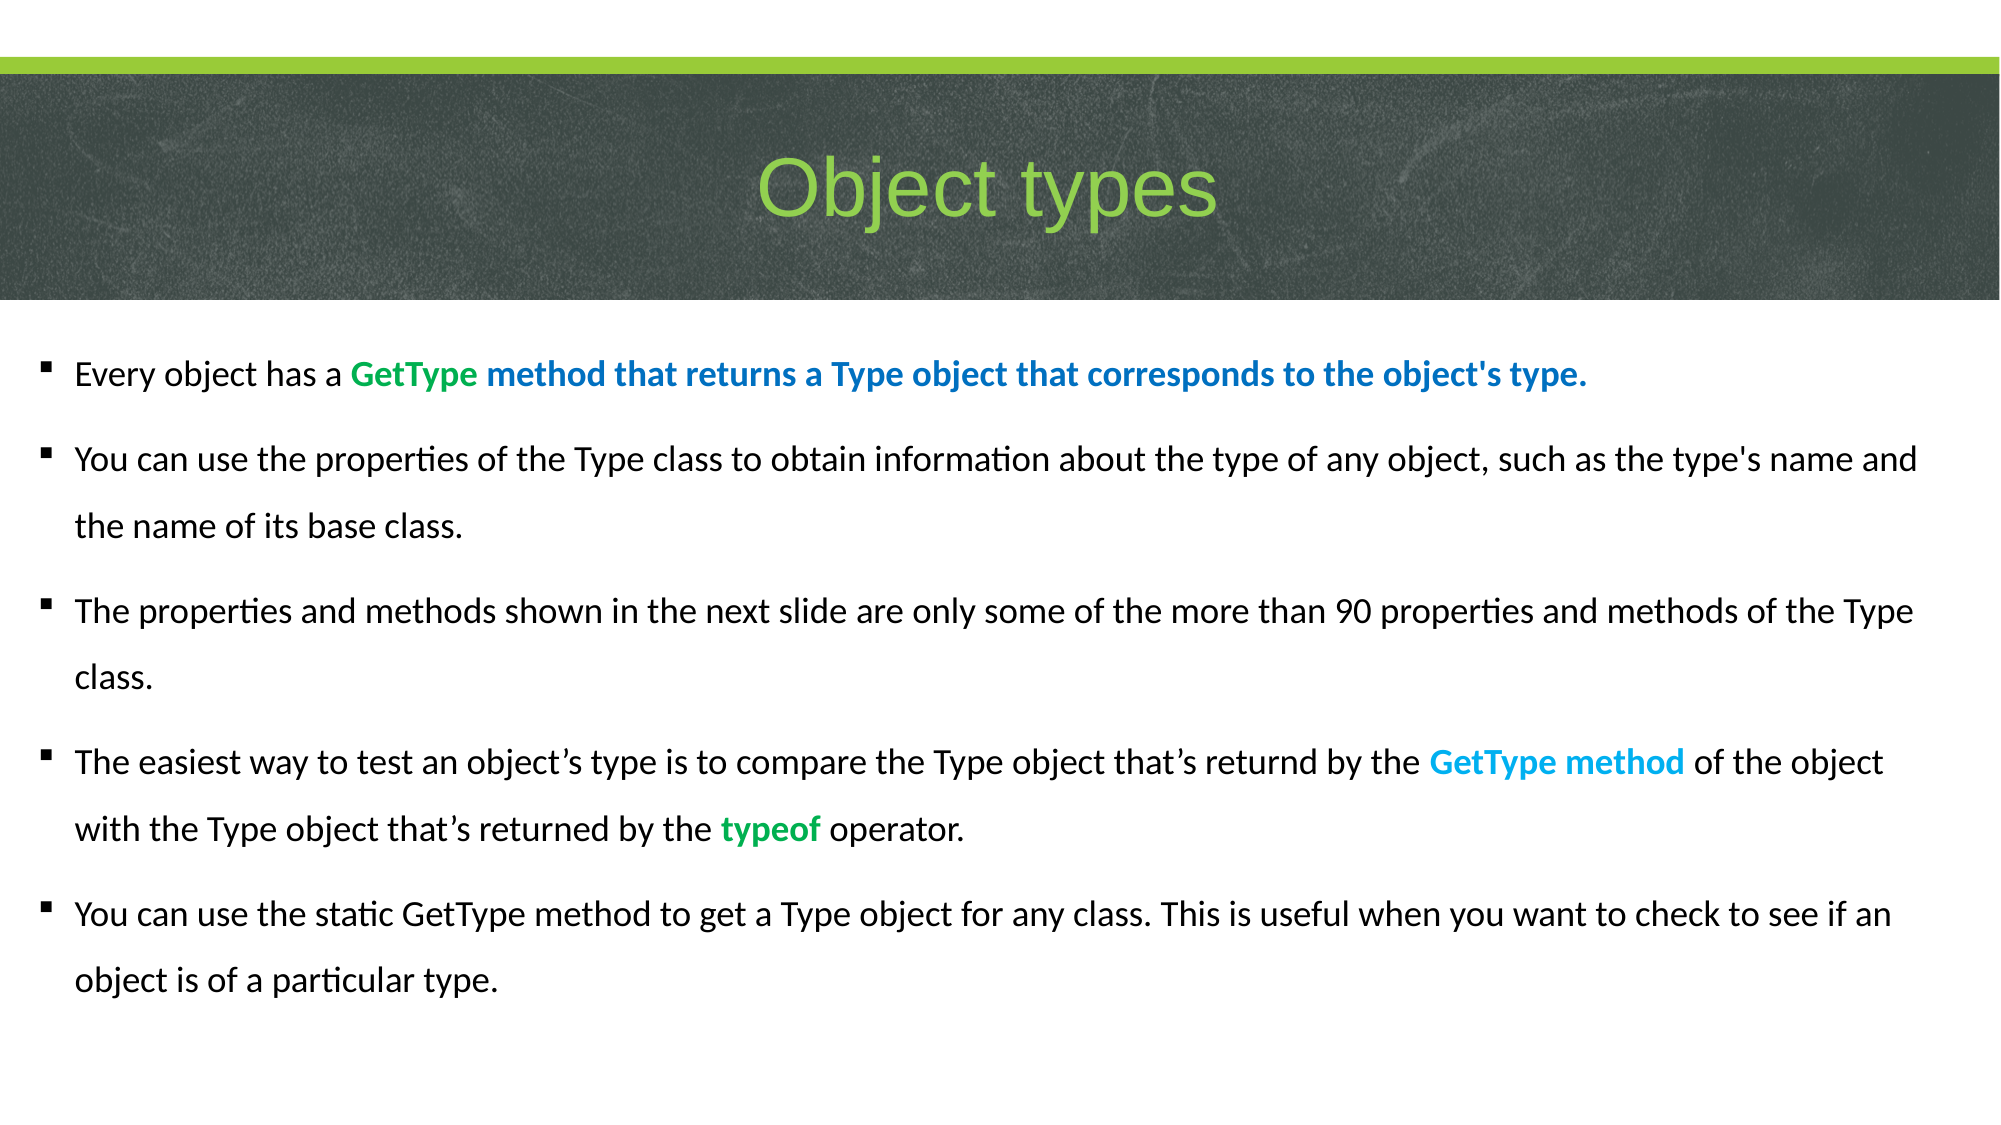

# Object types
Every object has a GetType method that returns a Type object that corresponds to the object's type.
You can use the properties of the Type class to obtain information about the type of any object, such as the type's name and the name of its base class.
The properties and methods shown in the next slide are only some of the more than 90 properties and methods of the Type class.
The easiest way to test an object’s type is to compare the Type object that’s returnd by the GetType method of the object with the Type object that’s returned by the typeof operator.
You can use the static GetType method to get a Type object for any class. This is useful when you want to check to see if an object is of a particular type.